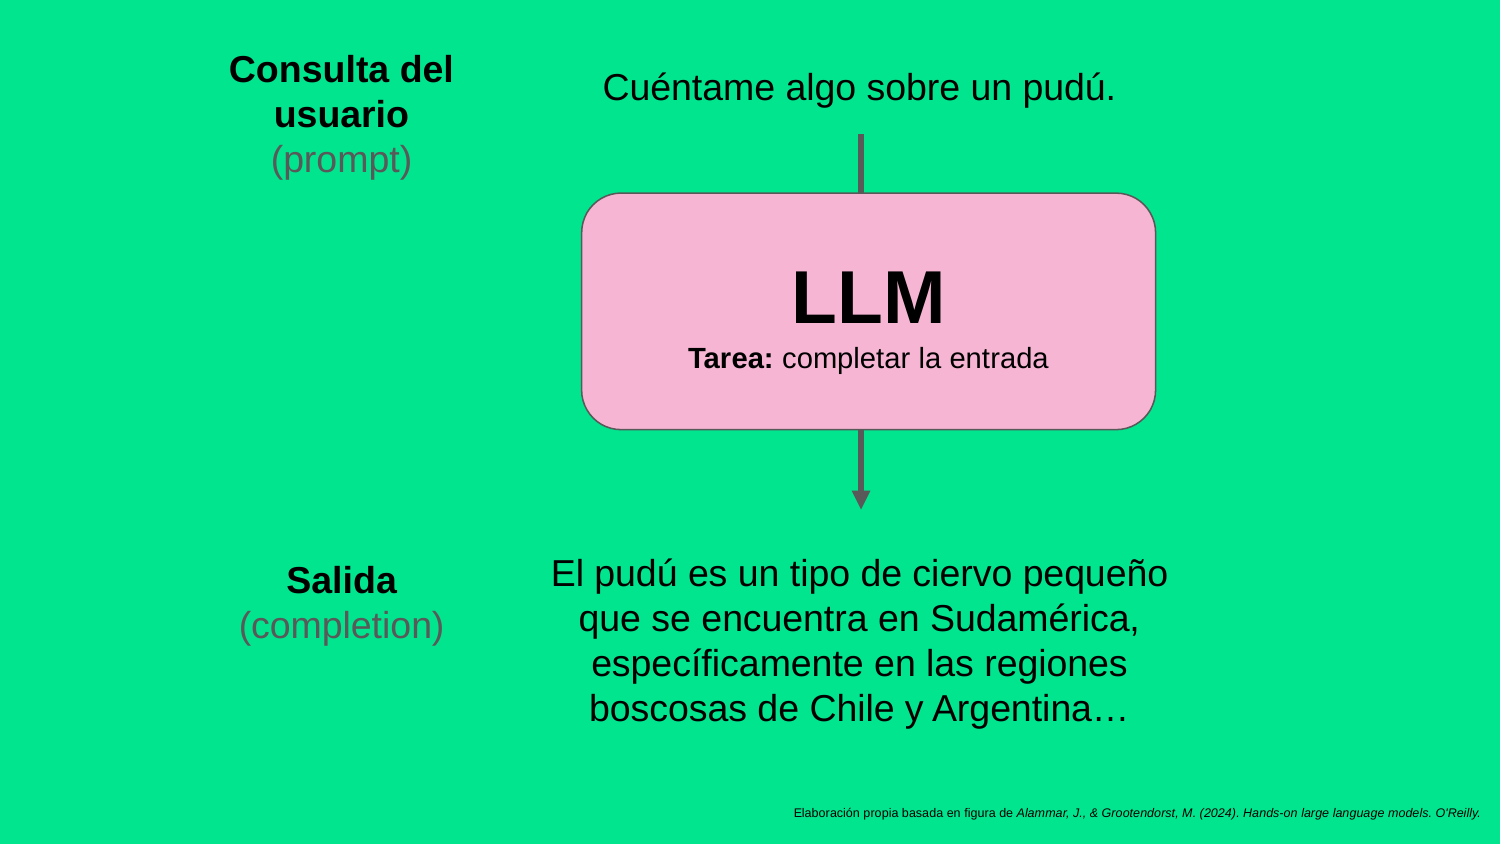

Consulta del usuario
(prompt)
Cuéntame algo sobre un pudú.
LLM
Tarea: completar la entrada
El pudú es un tipo de ciervo pequeño que se encuentra en Sudamérica, específicamente en las regiones boscosas de Chile y Argentina…
Salida
(completion)
Elaboración propia basada en figura de Alammar, J., & Grootendorst, M. (2024). Hands-on large language models. O'Reilly.